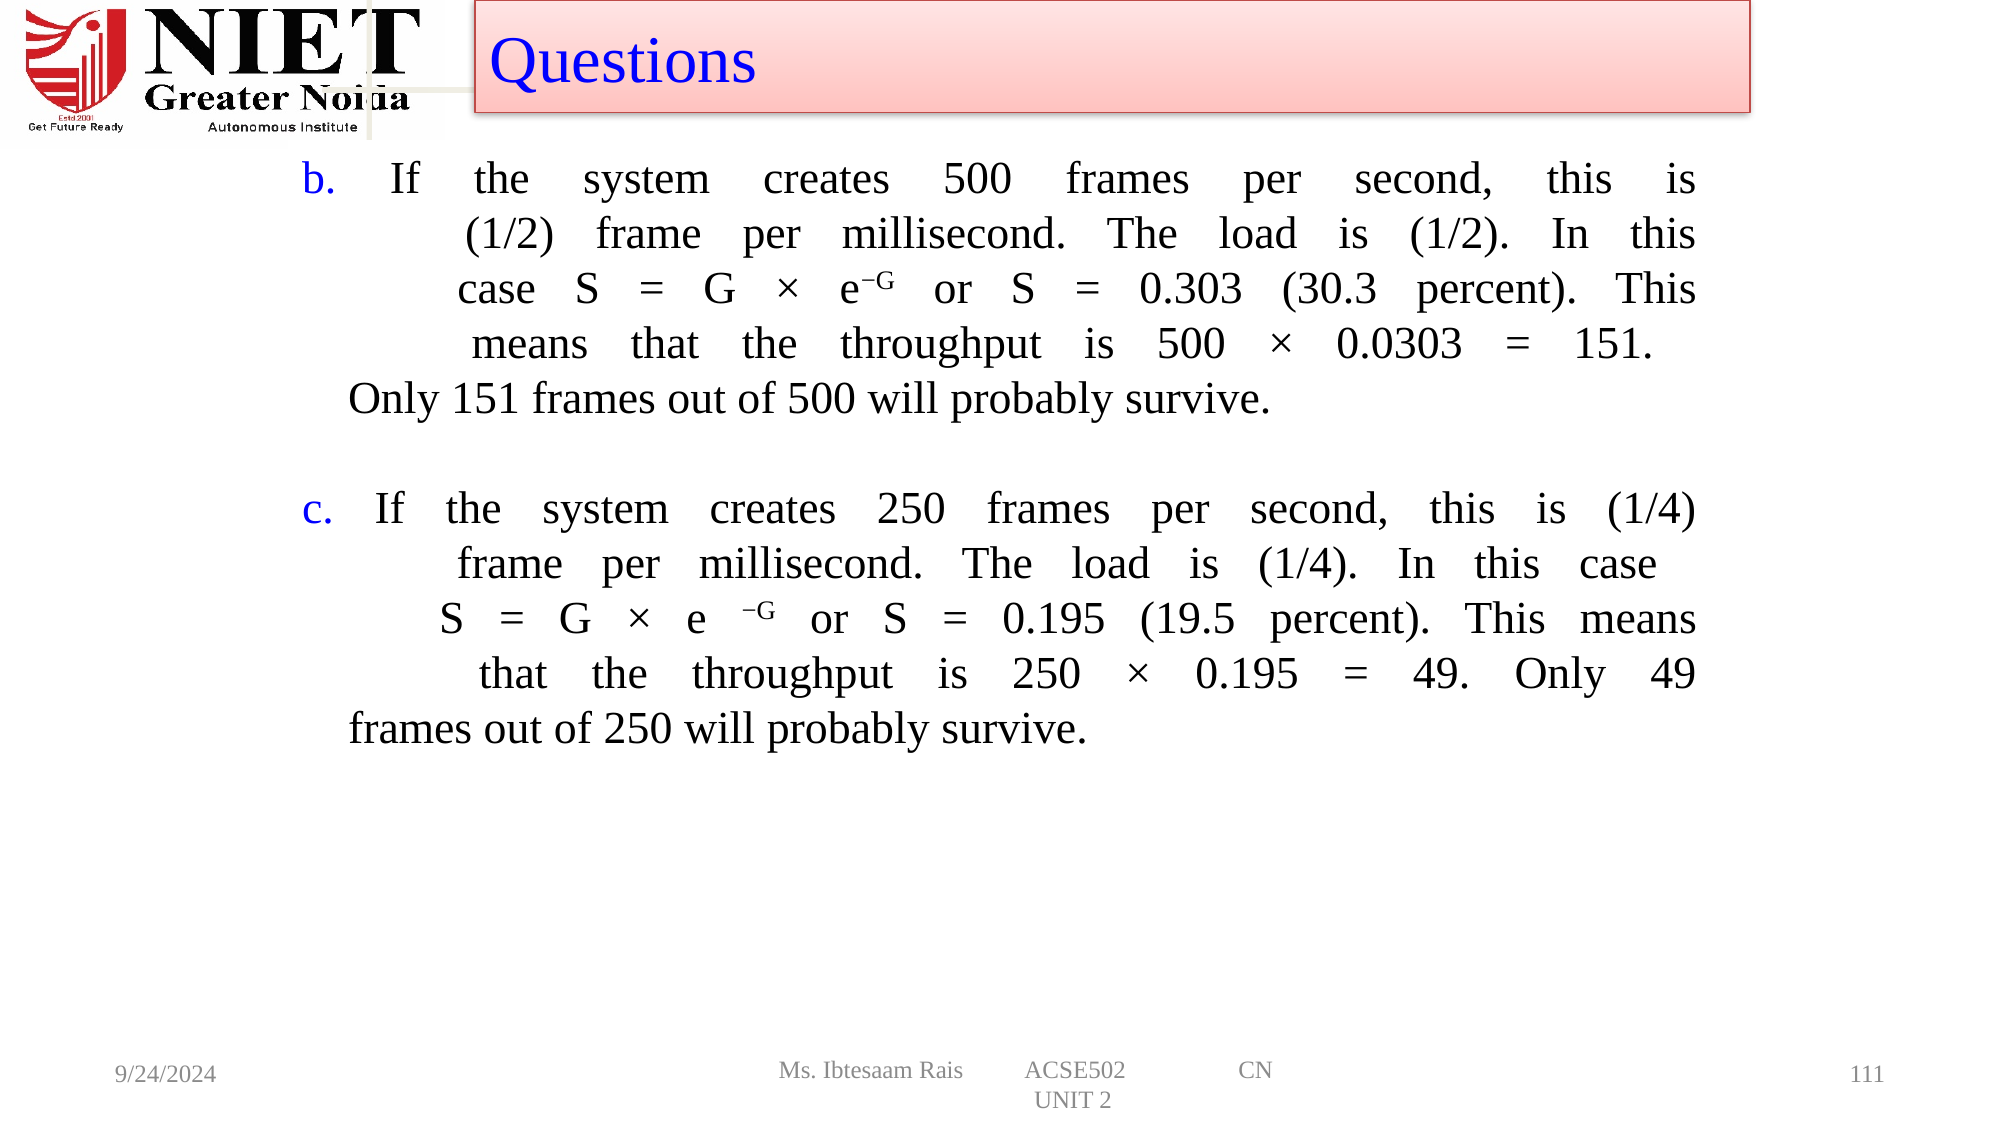

Questions

b. If the system creates 500 frames per second, this is
    (1/2) frame per millisecond. The load is (1/2). In this
    case S = G × e−G or S = 0.303 (30.3 percent). This
    means that the throughput is 500 × 0.0303 = 151.
    Only 151 frames out of 500 will probably survive.

c. If the system creates 250 frames per second, this is (1/4)
    frame per millisecond. The load is (1/4). In this case
    S = G × e −G or S = 0.195 (19.5 percent). This means
    that the throughput is 250 × 0.195 = 49. Only 49
    frames out of 250 will probably survive.
Ms. Ibtesaam Rais          ACSE502                  CN                UNIT 2
9/24/2024
111